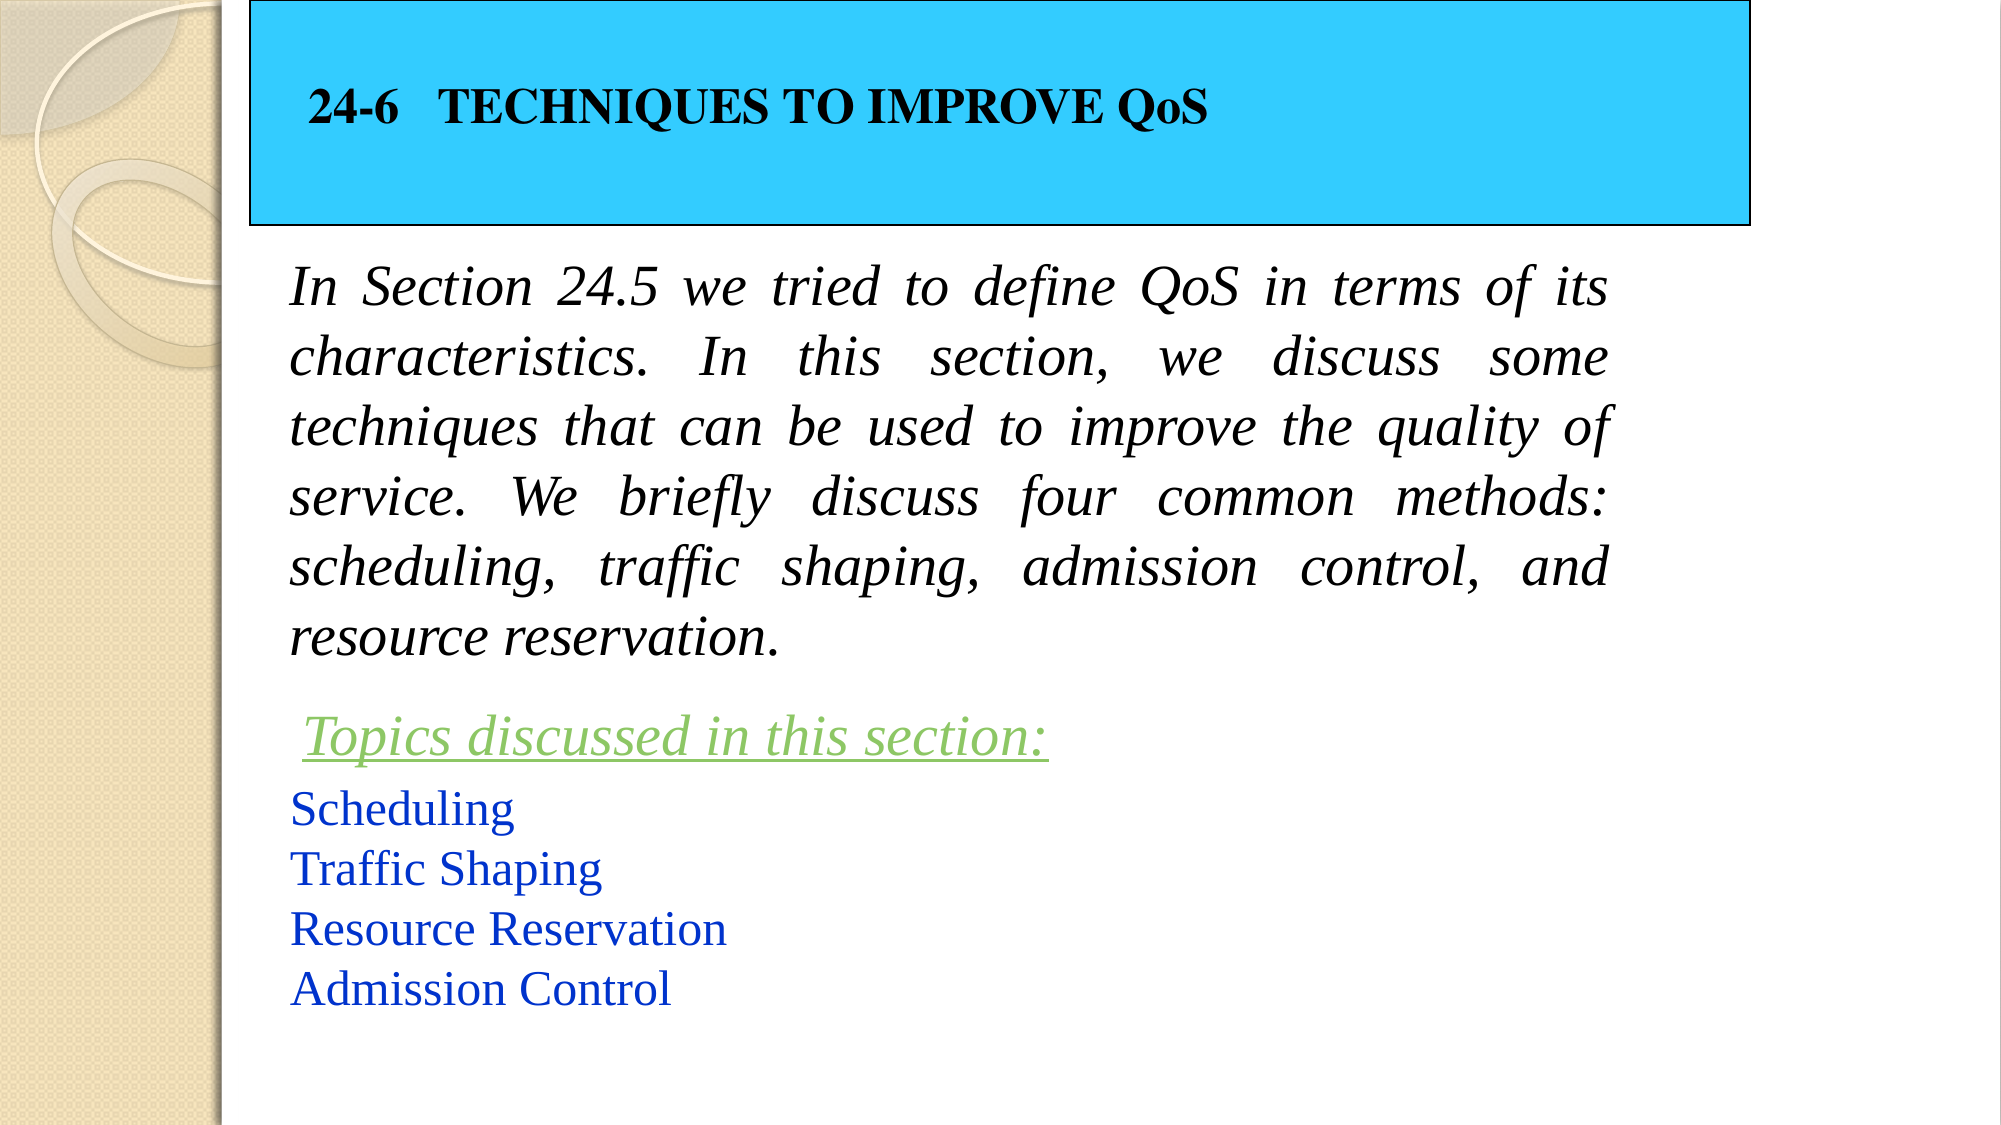

24-6   TECHNIQUES TO IMPROVE QoS
In Section 24.5 we tried to define QoS in terms of its characteristics. In this section, we discuss some techniques that can be used to improve the quality of service. We briefly discuss four common methods: scheduling, traffic shaping, admission control, and resource reservation.
Topics discussed in this section:
Scheduling
Traffic Shaping
Resource Reservation
Admission Control